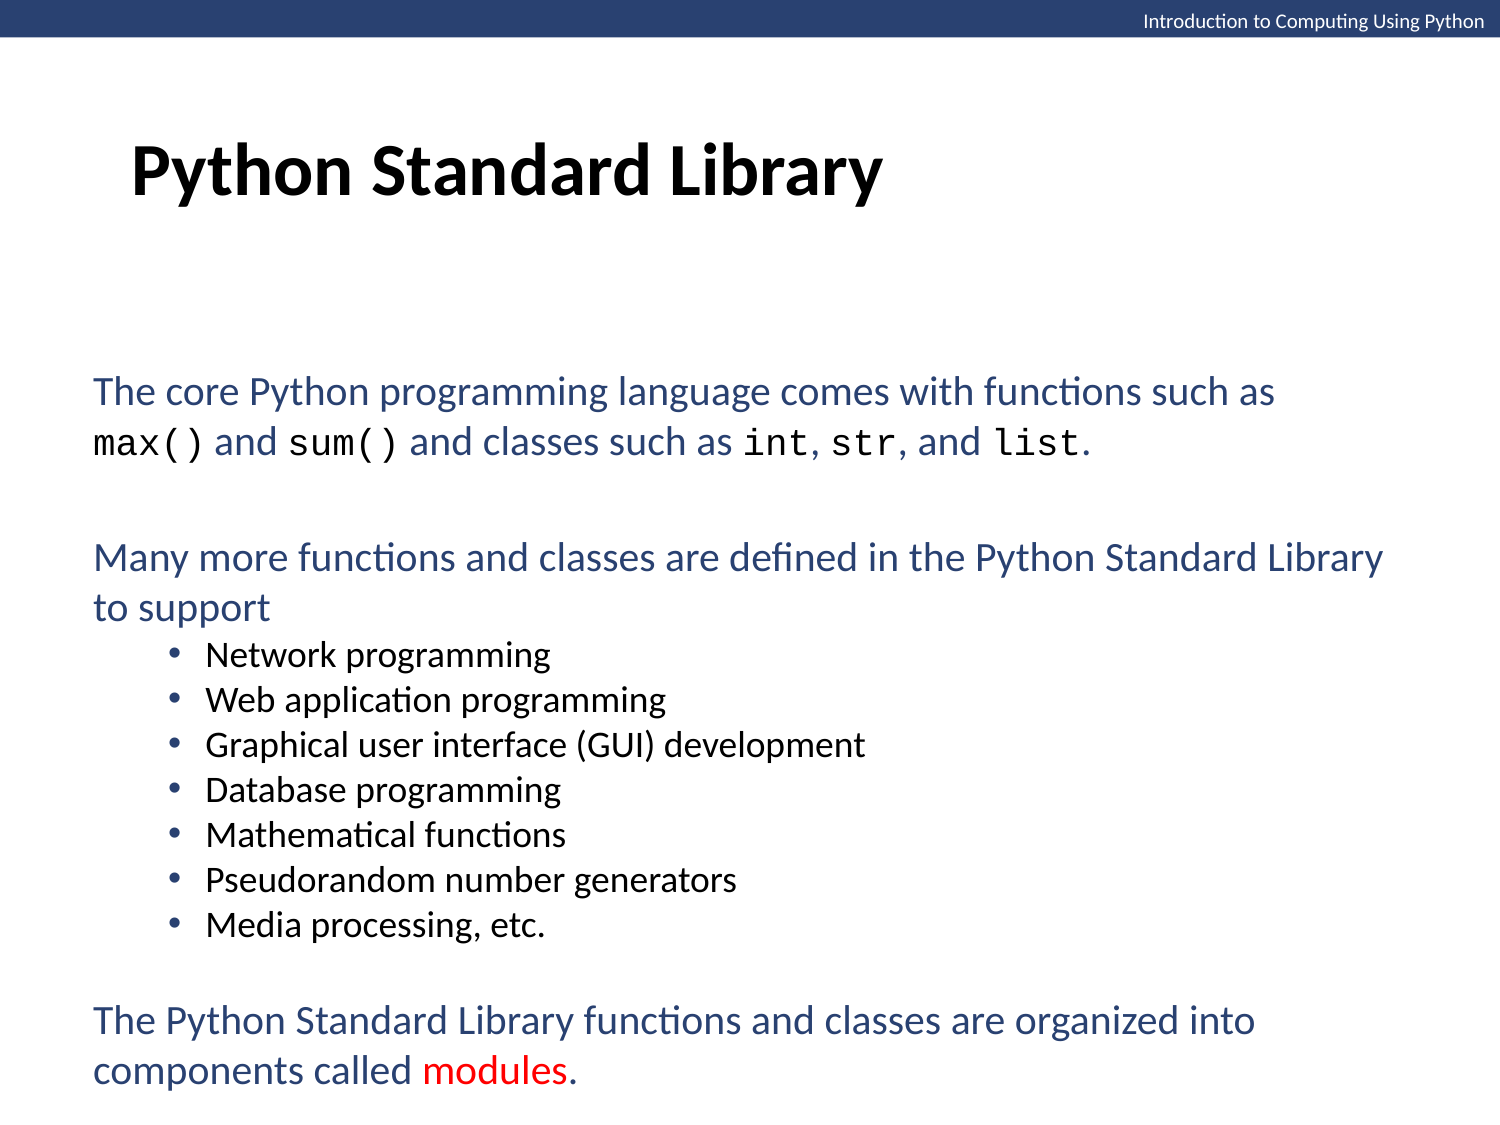

Python Standard Library
Introduction to Computing Using Python
The core Python programming language comes with functions such as
max() and sum() and classes such as int, str, and list.
Many more functions and classes are defined in the Python Standard Library to support
Network programming
Web application programming
Graphical user interface (GUI) development
Database programming
Mathematical functions
Pseudorandom number generators
Media processing, etc.
The Python Standard Library functions and classes are organized into components called modules.